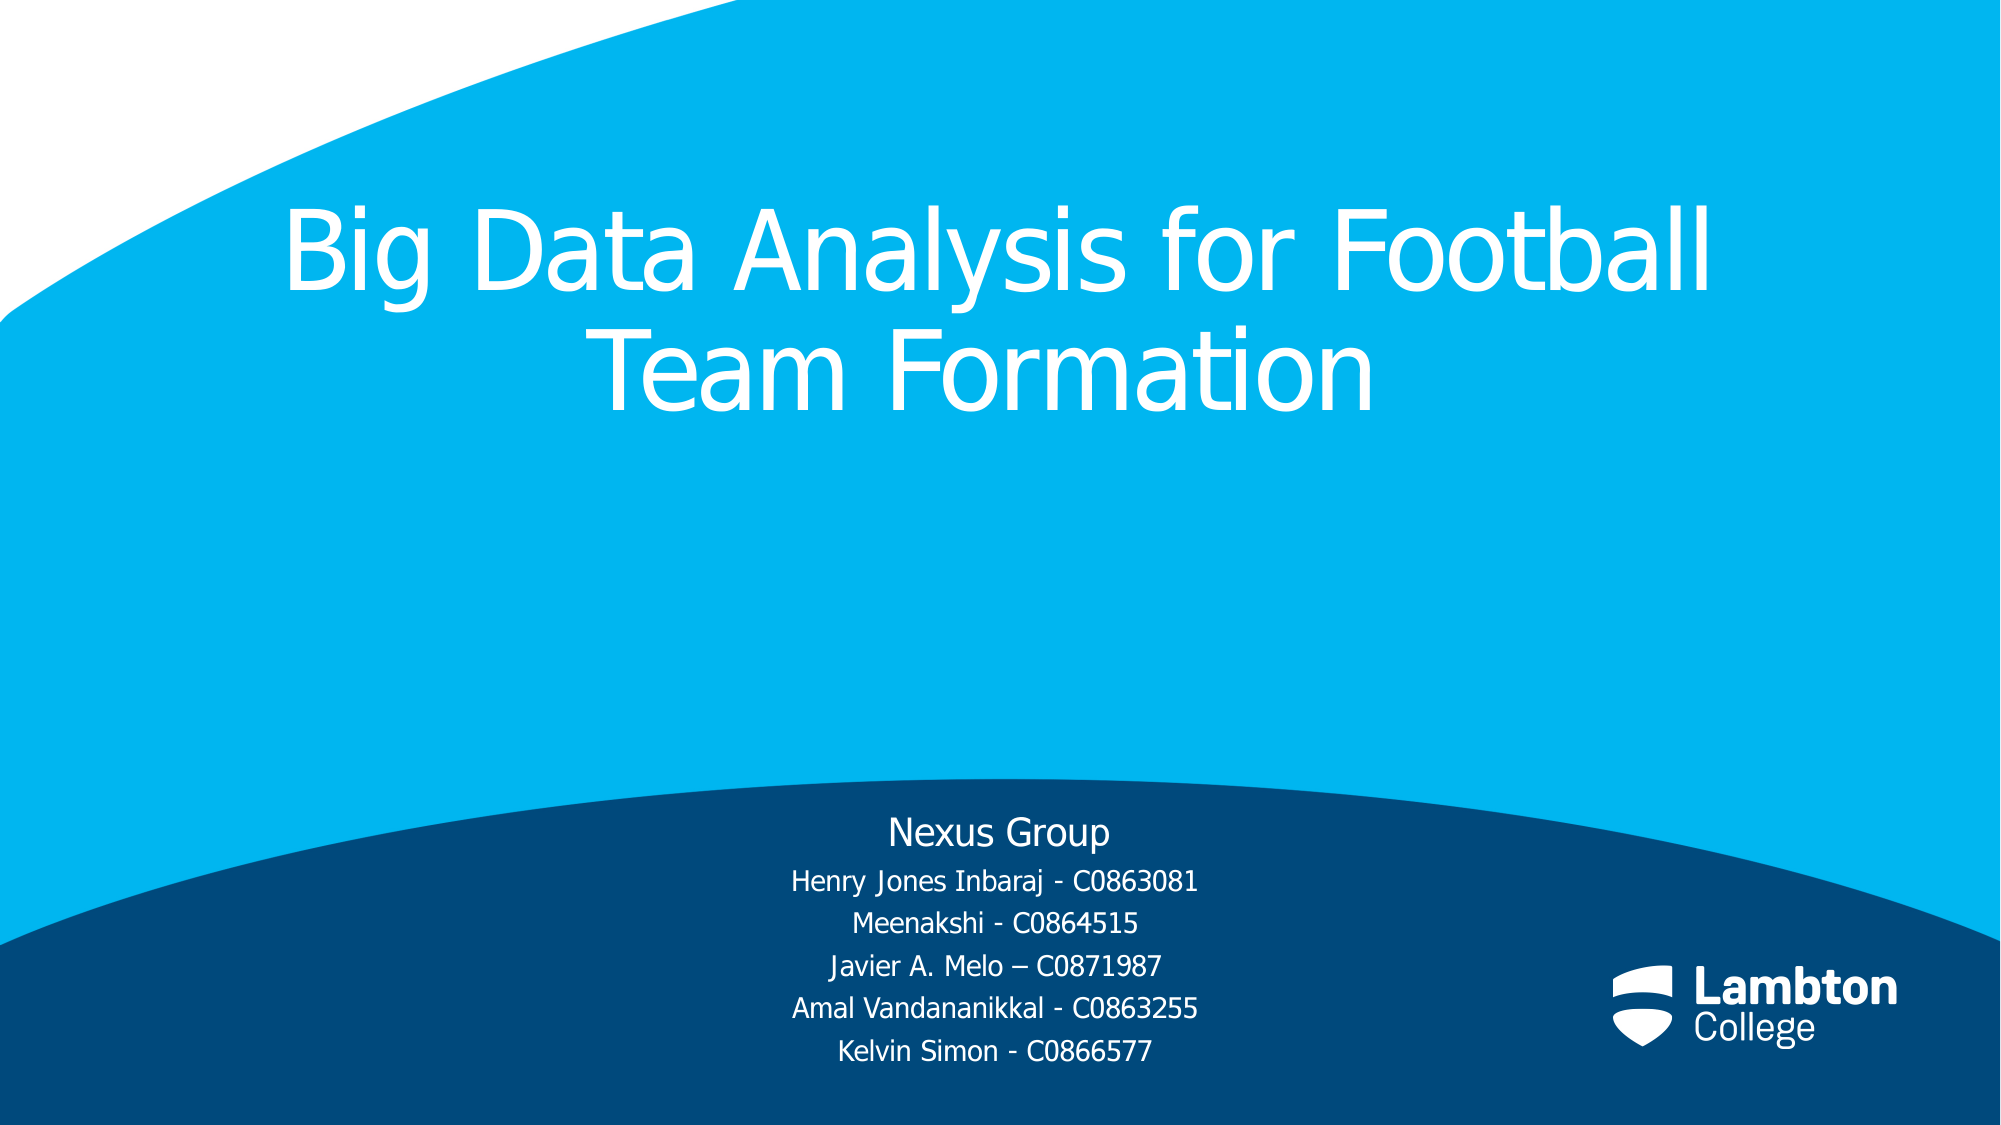

# Big Data Analysis for Football Team Formation
Nexus Group
Henry Jones Inbaraj - C0863081
Meenakshi - C0864515
Javier A. Melo – C0871987
Amal Vandananikkal - C0863255
Kelvin Simon - C0866577